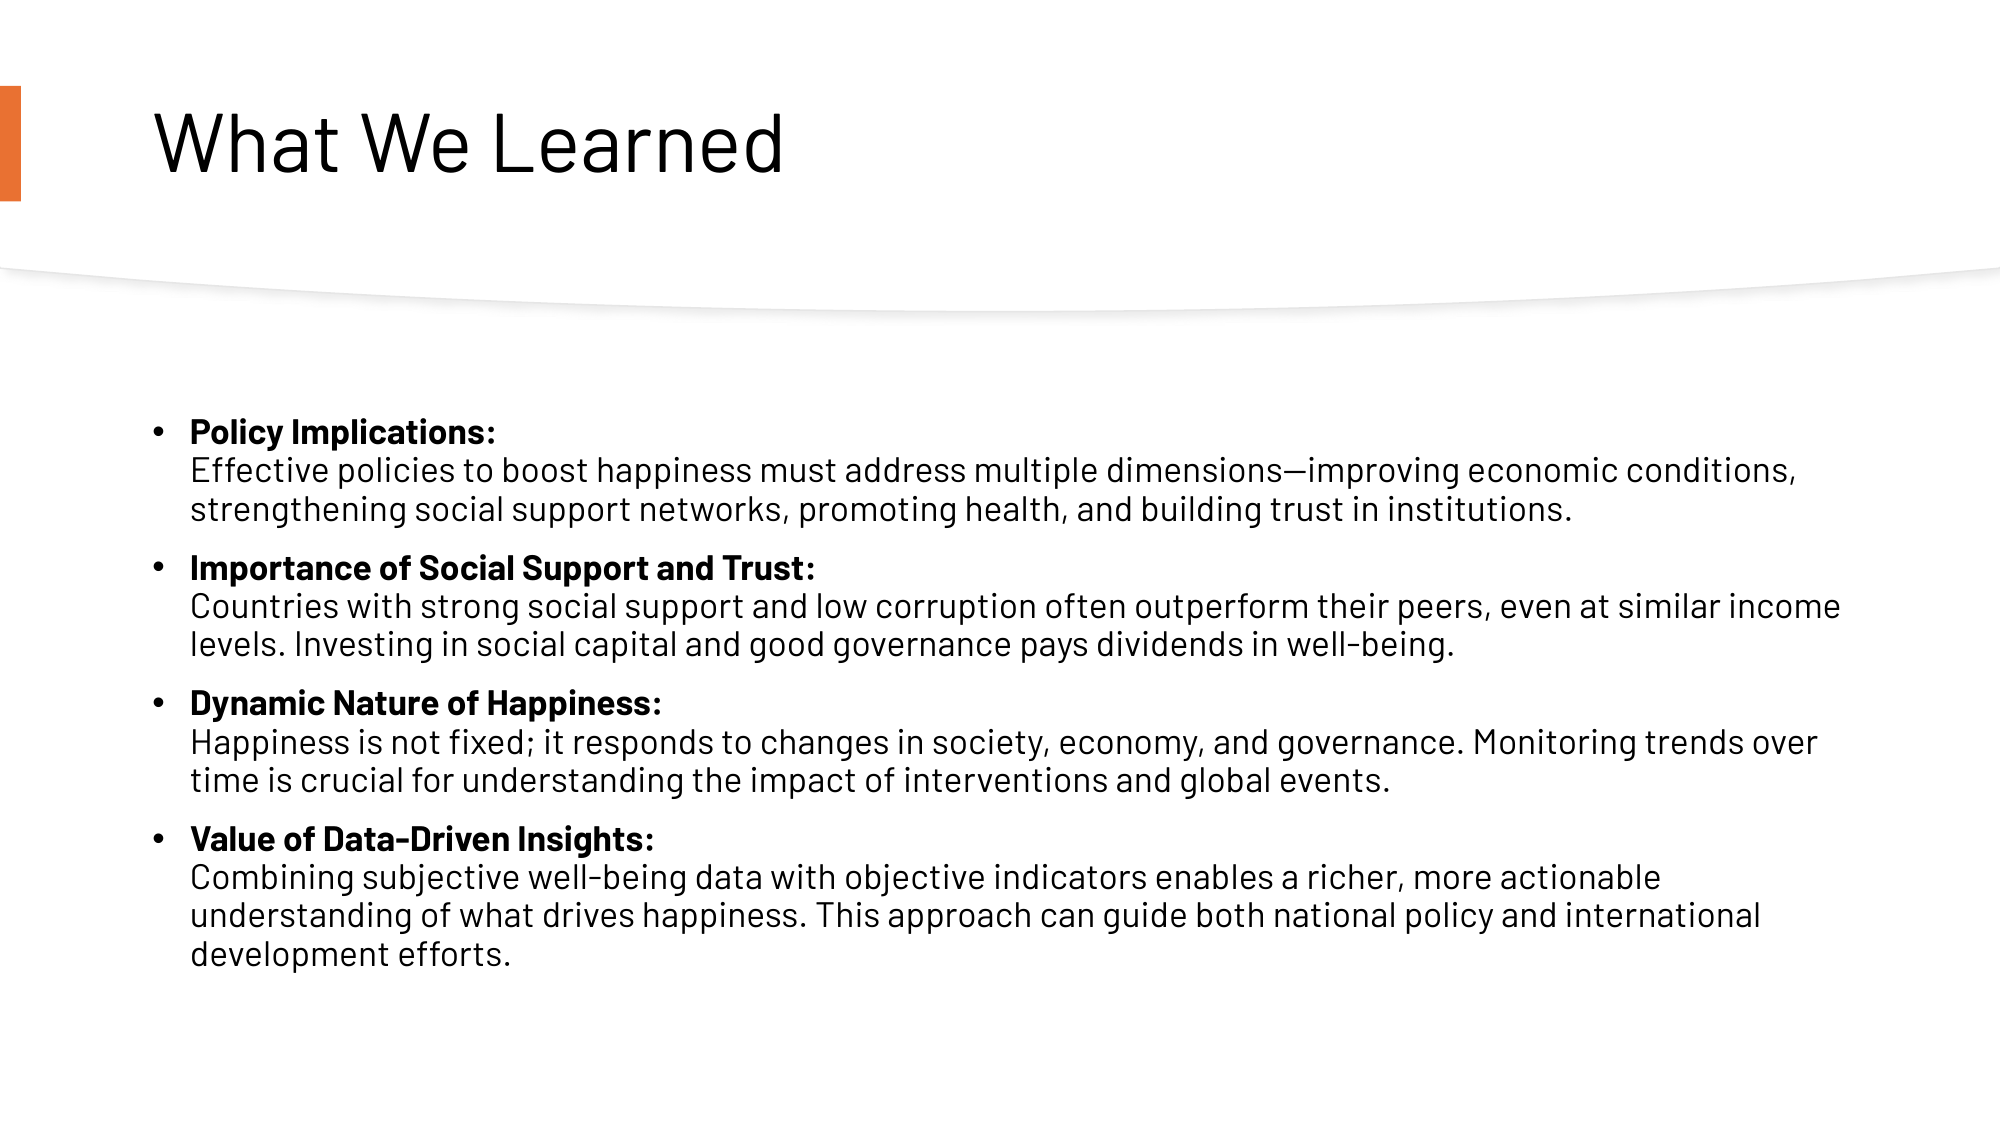

What We Learned

Policy Implications:
Effective policies to boost happiness must address multiple dimensions—improving economic conditions, strengthening social support networks, promoting health, and building trust in institutions.
Importance of Social Support and Trust:
Countries with strong social support and low corruption often outperform their peers, even at similar income levels. Investing in social capital and good governance pays dividends in well-being.
Dynamic Nature of Happiness:
Happiness is not fixed; it responds to changes in society, economy, and governance. Monitoring trends over time is crucial for understanding the impact of interventions and global events.
Value of Data-Driven Insights:
Combining subjective well-being data with objective indicators enables a richer, more actionable understanding of what drives happiness. This approach can guide both national policy and international development efforts.